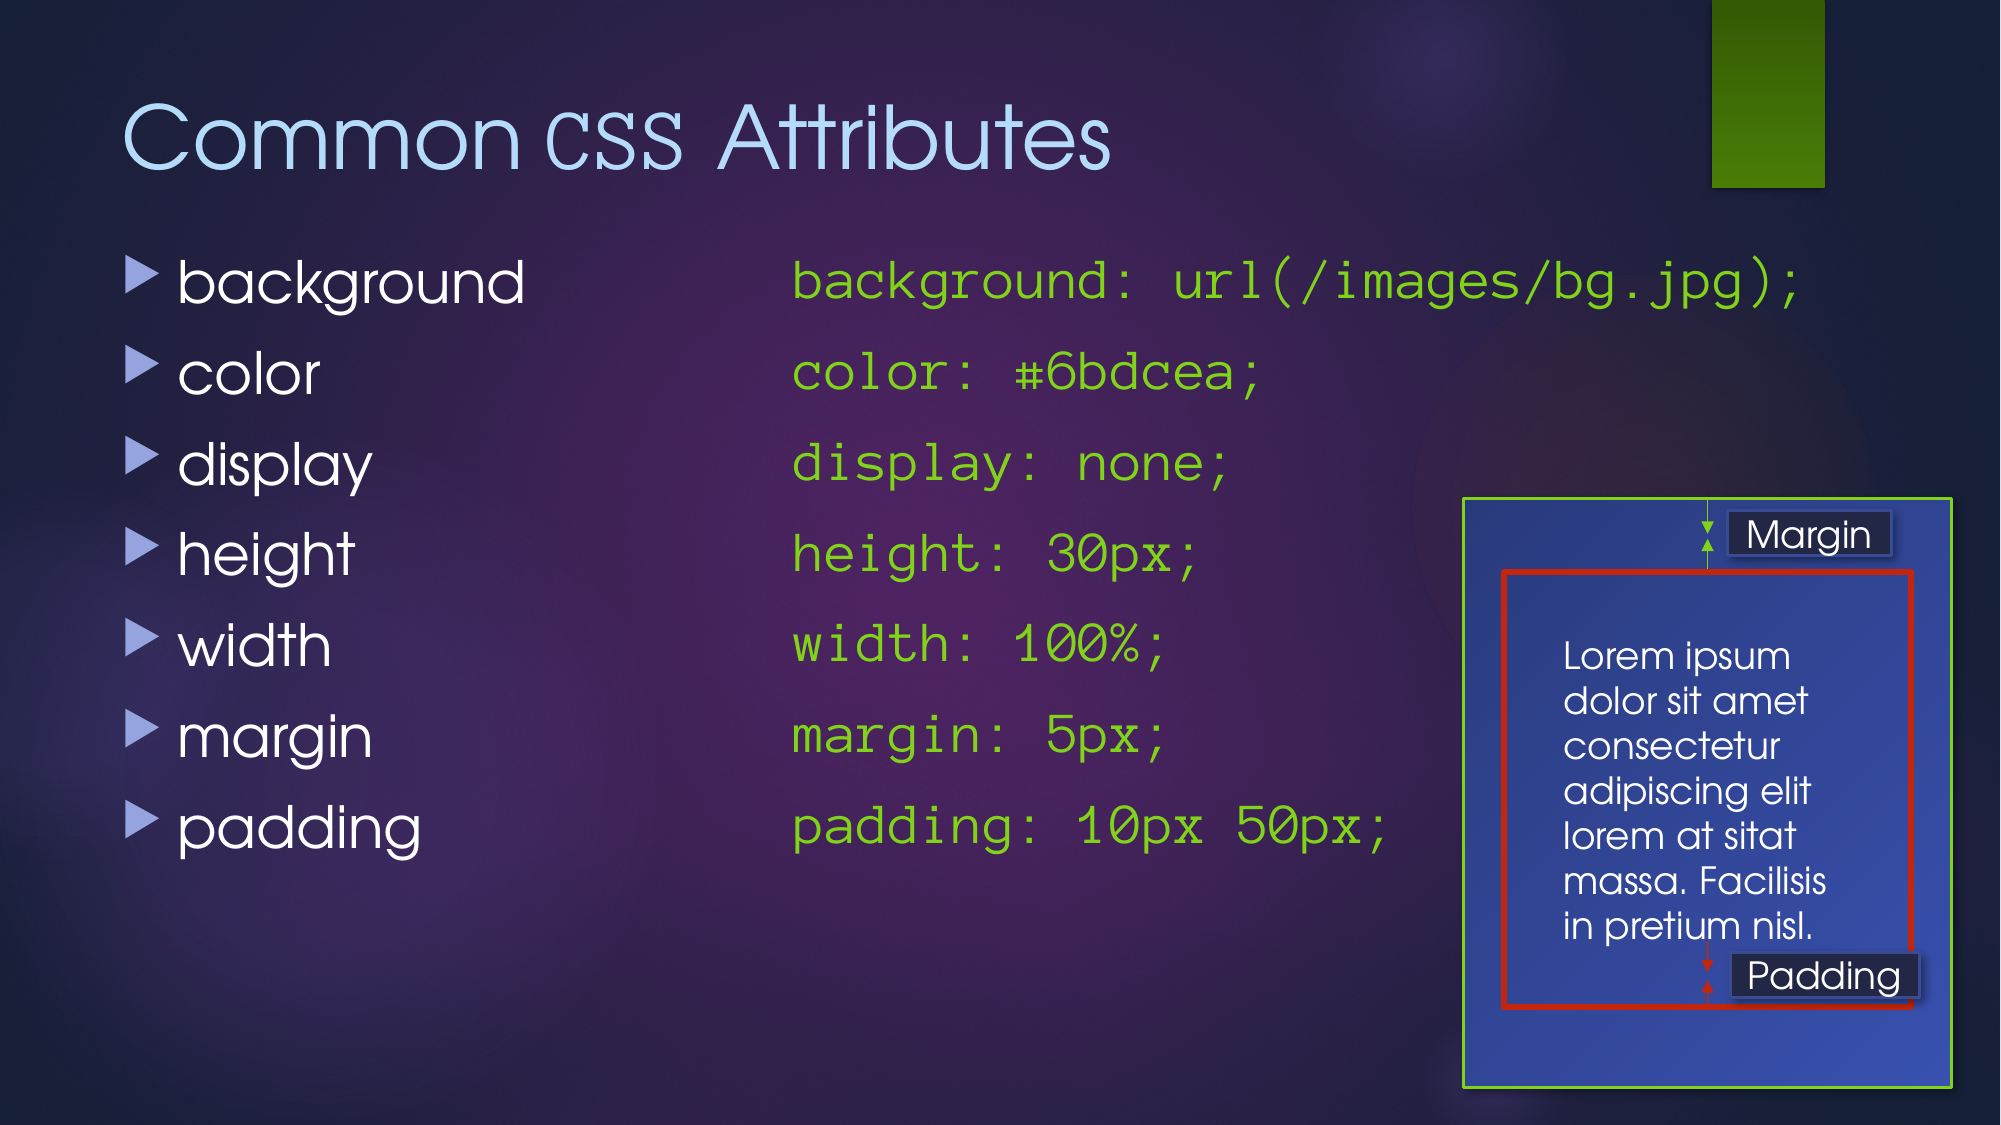

# Common CSS Attributes
background: url(/images/bg.jpg);
color: #6bdcea;
display: none;
height: 30px;
width: 100%;
margin: 5px;
padding: 10px 50px;
background
color
display
height
width
margin
padding

Margin
Lorem ipsum dolor sit amet consectetur adipiscing elit lorem at sitat massa. Facilisis in pretium nisl.
Padding